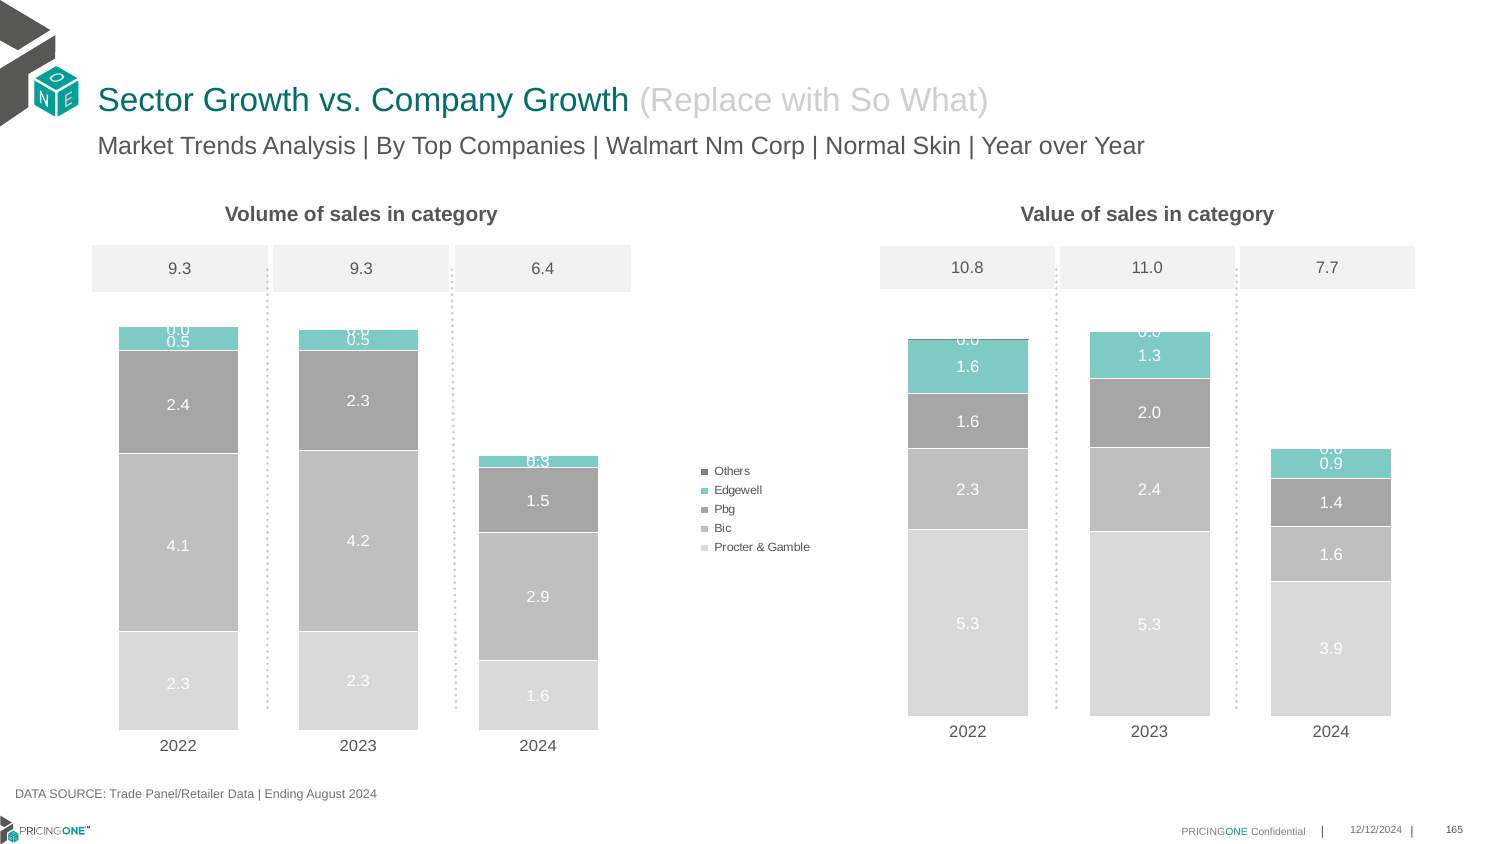

# Sector Growth vs. Company Growth (Replace with So What)
Market Trends Analysis | By Top Companies | Walmart Nm Corp | Normal Skin | Year over Year
| Value of sales in category |  |  |
| --- | --- | --- |
| 10.8 | 11.0 | 7.7 |
| Volume of sales in category |  |  |
| --- | --- | --- |
| 9.3 | 9.3 | 6.4 |

### Chart

| Category | Procter & Gamble | Bic | Pbg | Edgewell | Others |
|---|---|---|---|---|---|
| 2022 | 5.346427 | 2.308235 | 1.590006 | 1.566534 | 0.00181 |
| 2023 | 5.296317 | 2.414492 | 1.967647 | 1.343333 | 0.000373 |
| 2024 | 3.855894 | 1.568833 | 1.393512 | 0.859135 | 0.000145 |

### Chart

| Category | Procter & Gamble | Bic | Pbg | Edgewell | Others |
|---|---|---|---|---|---|
| 2022 | 2.294822 | 4.097647 | 2.384544 | 0.549487 | 0.00077 |
| 2023 | 2.300037 | 4.15942 | 2.319206 | 0.484164 | 0.000187 |
| 2024 | 1.630537 | 2.933558 | 1.511874 | 0.282309 | 6.9e-05 |
DATA SOURCE: Trade Panel/Retailer Data | Ending August 2024

12/12/2024
165